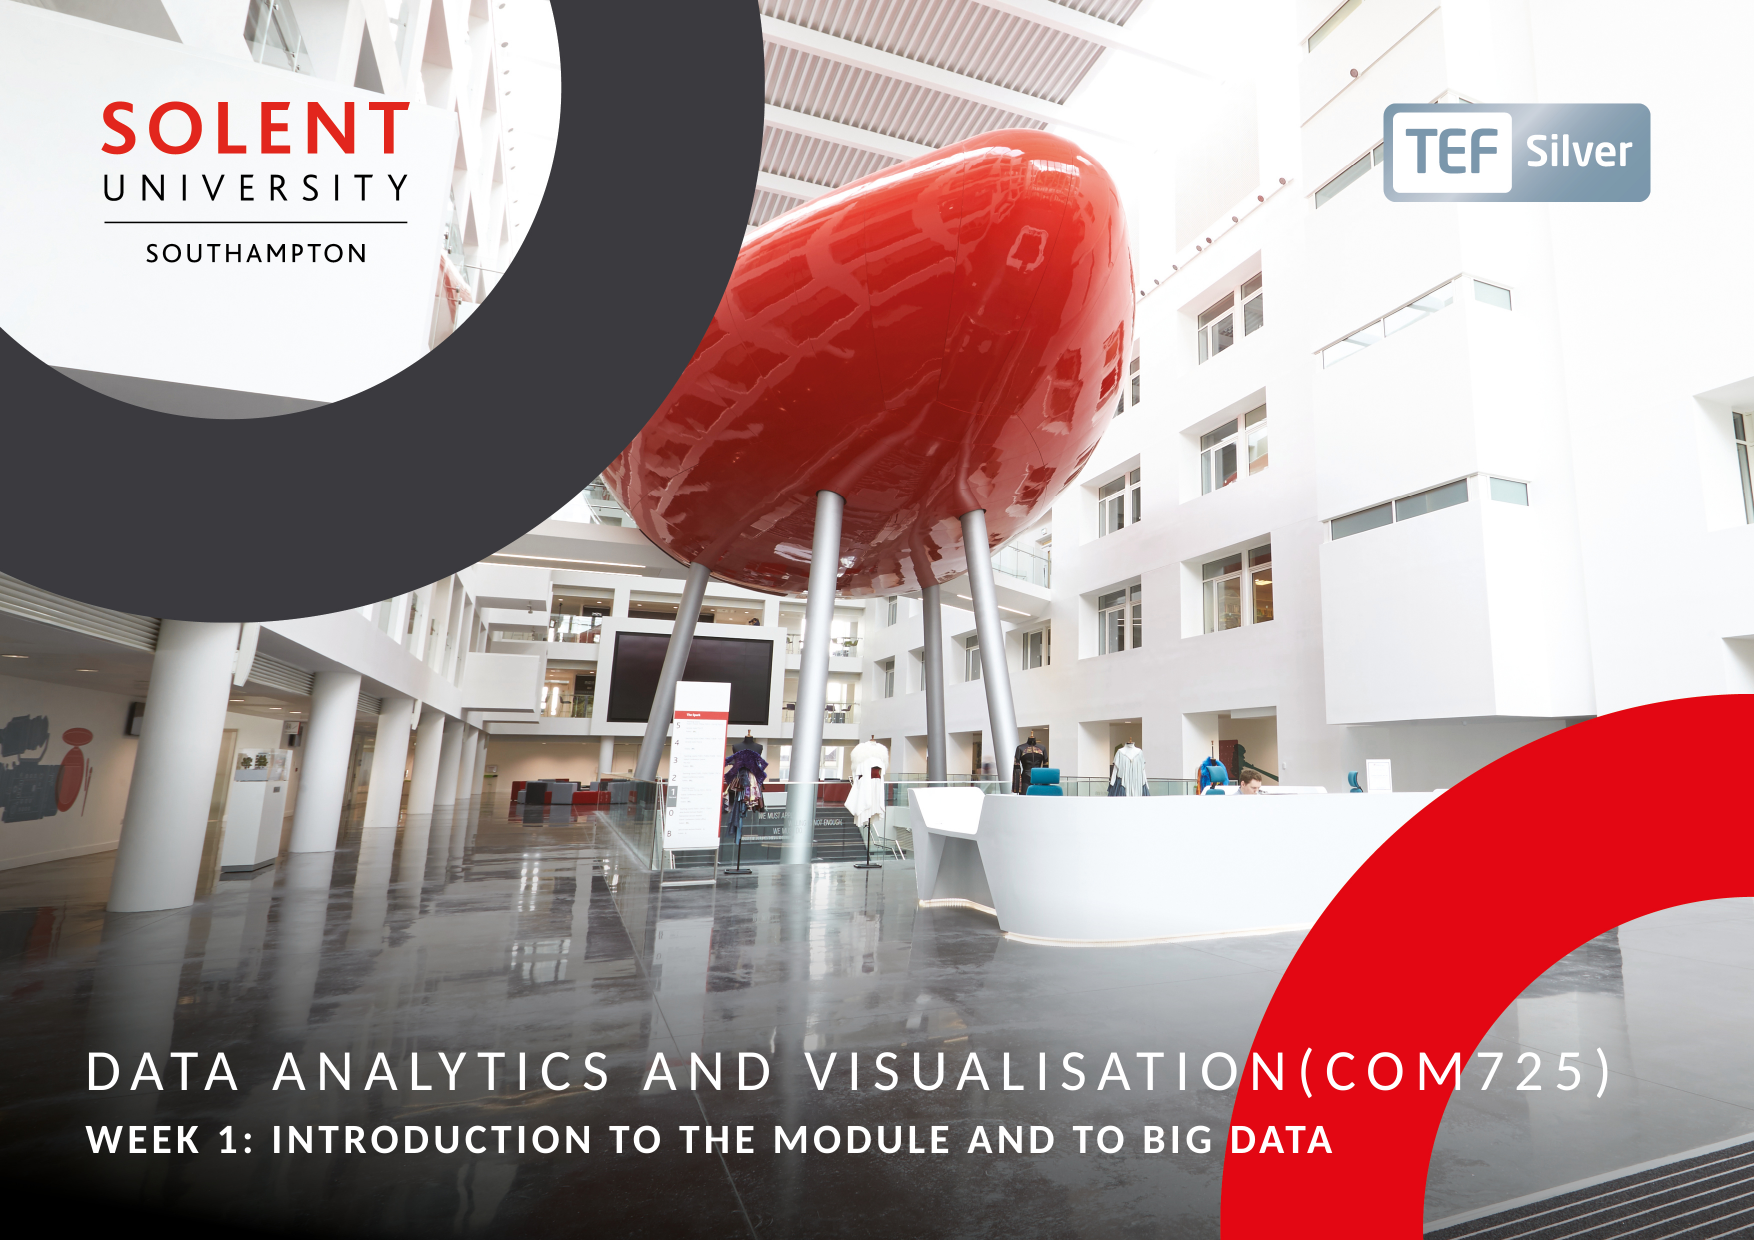

# Data ANALYTICS and visualisation(COM725)
Week 1: Introduction to THE MODULE AND TO Big Data